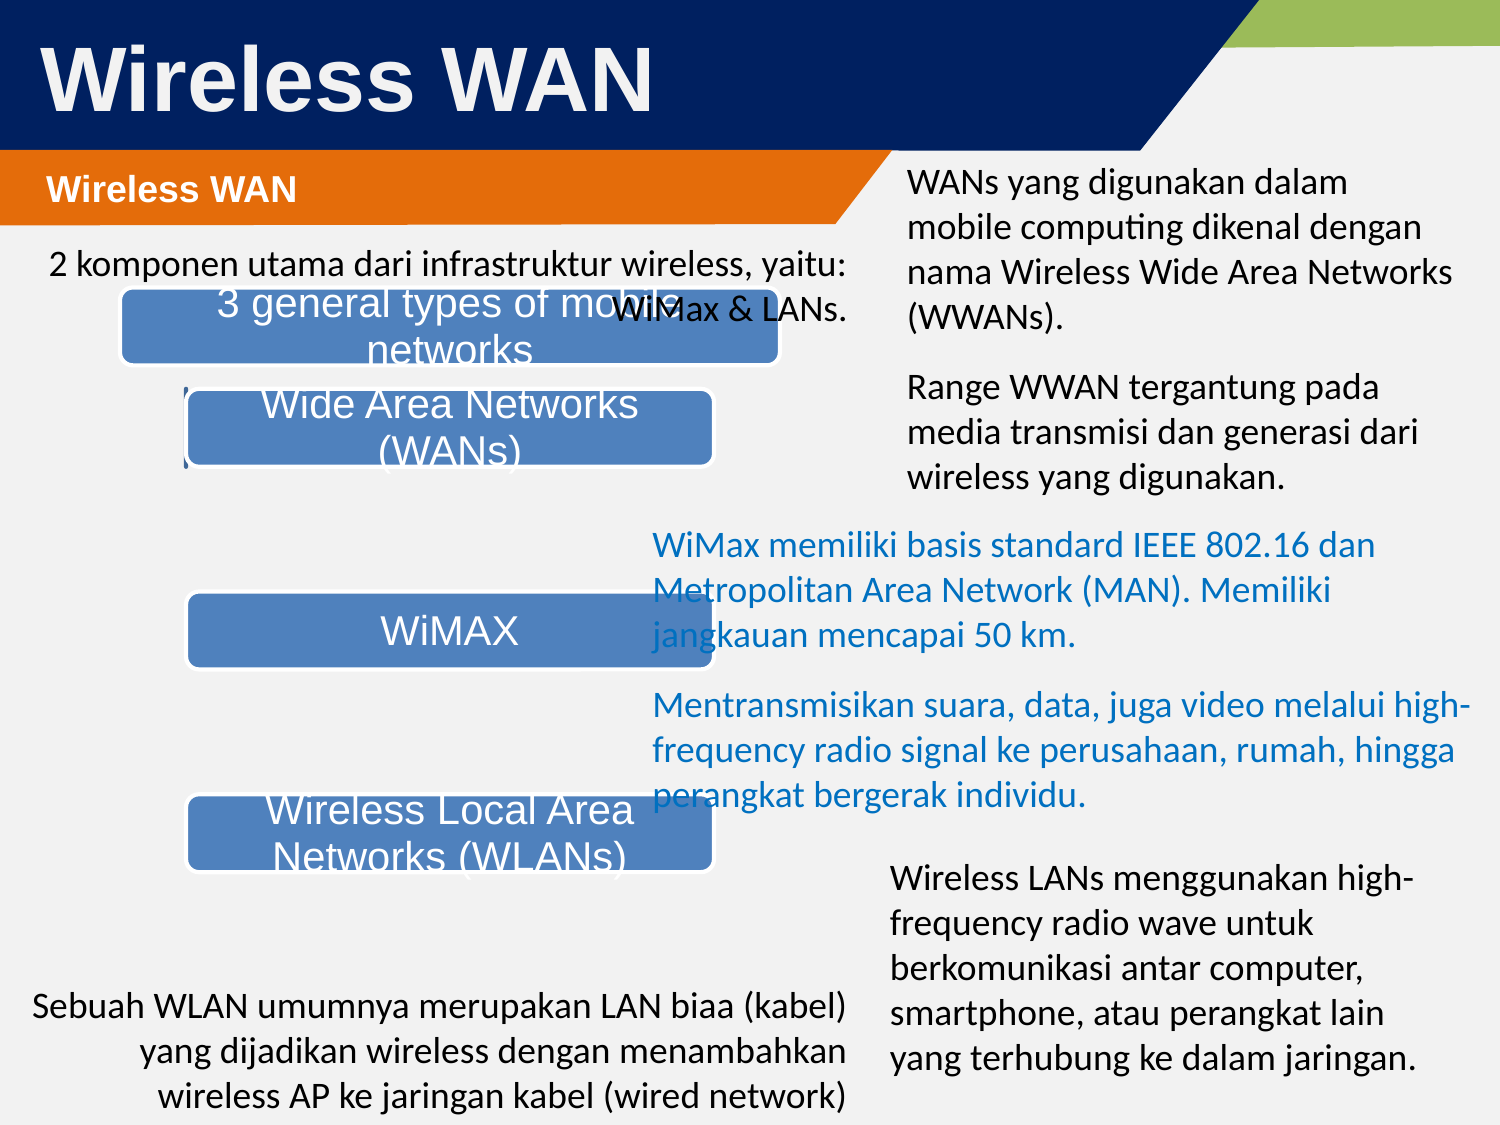

# Wireless WAN
   Wireless WAN
WANs yang digunakan dalam mobile computing dikenal dengan nama Wireless Wide Area Networks (WWANs).
Range WWAN tergantung pada media transmisi dan generasi dari wireless yang digunakan.
2 komponen utama dari infrastruktur wireless, yaitu: WiMax & LANs.
Wide Area Networks (WANs)
WiMAX
WiMax memiliki basis standard IEEE 802.16 dan Metropolitan Area Network (MAN). Memiliki jangkauan mencapai 50 km.
Mentransmisikan suara, data, juga video melalui high-frequency radio signal ke perusahaan, rumah, hingga perangkat bergerak individu.
Wireless LANs menggunakan high-frequency radio wave untuk berkomunikasi antar computer, smartphone, atau perangkat lain yang terhubung ke dalam jaringan.
Sebuah WLAN umumnya merupakan LAN biaa (kabel) yang dijadikan wireless dengan menambahkan wireless AP ke jaringan kabel (wired network)